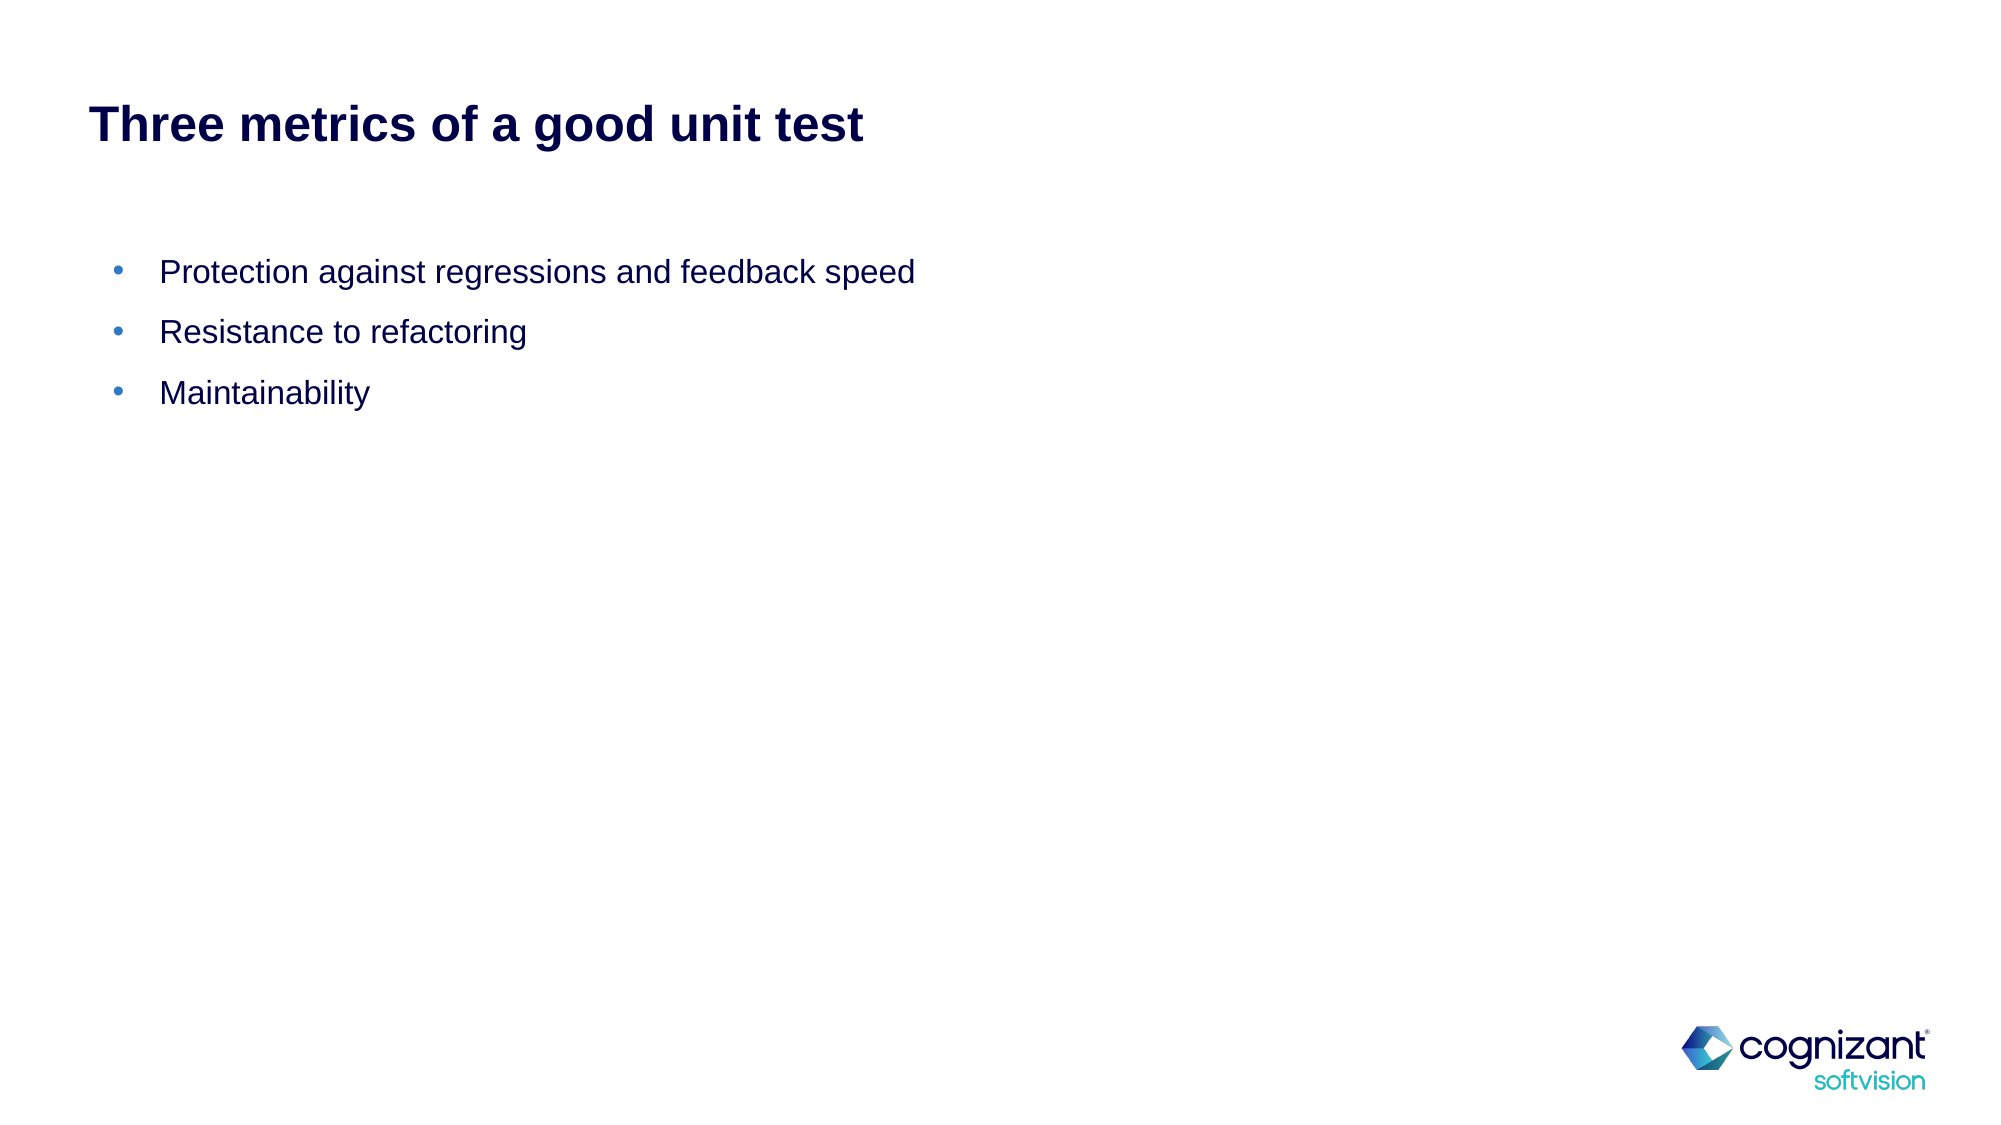

# Three metrics of a good unit test

Protection against regressions and feedback speed
Resistance to refactoring
Maintainability